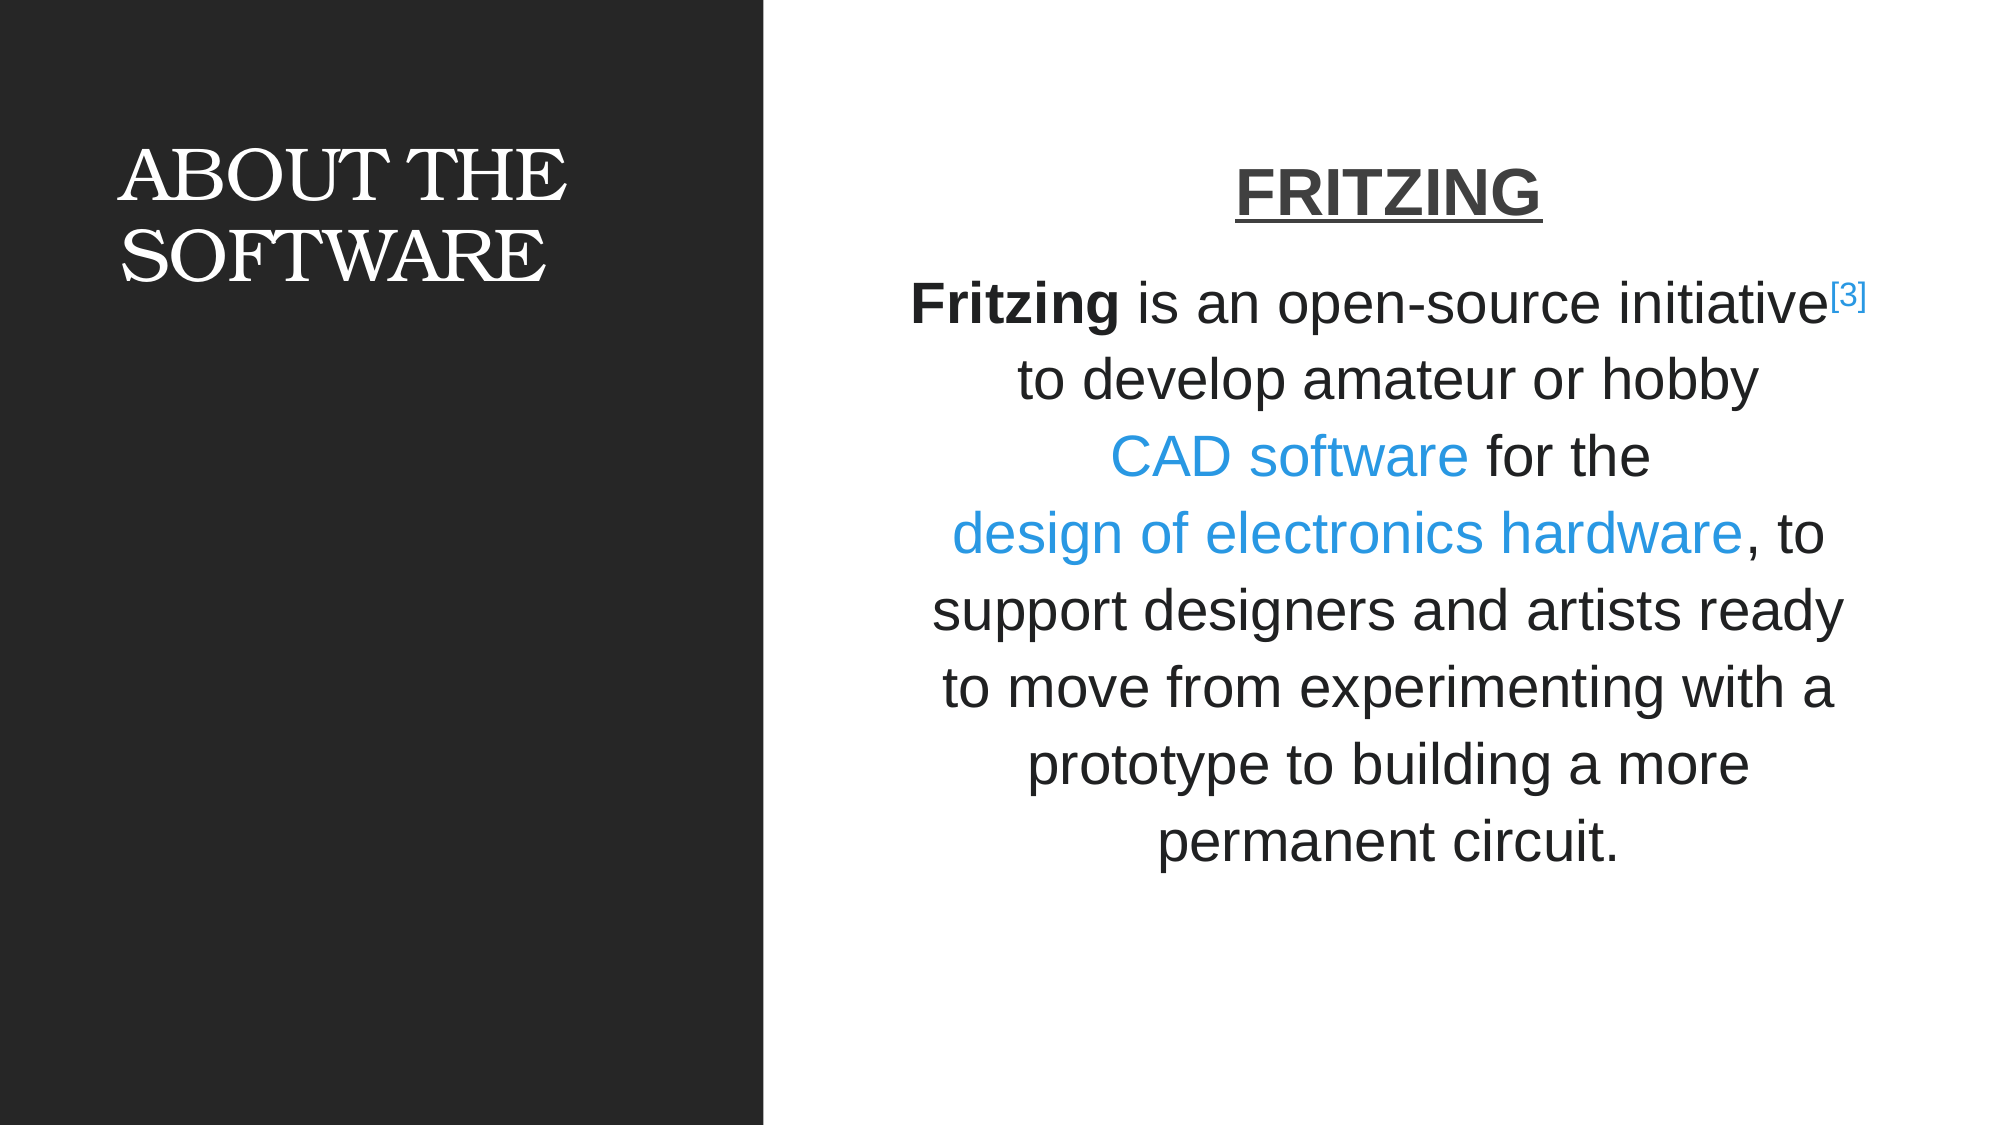

# ABOUT THE SOFTWARE
FRITZING
Fritzing is an open-source initiative[3] to develop amateur or hobby CAD software for the design of electronics hardware, to support designers and artists ready to move from experimenting with a prototype to building a more permanent circuit.